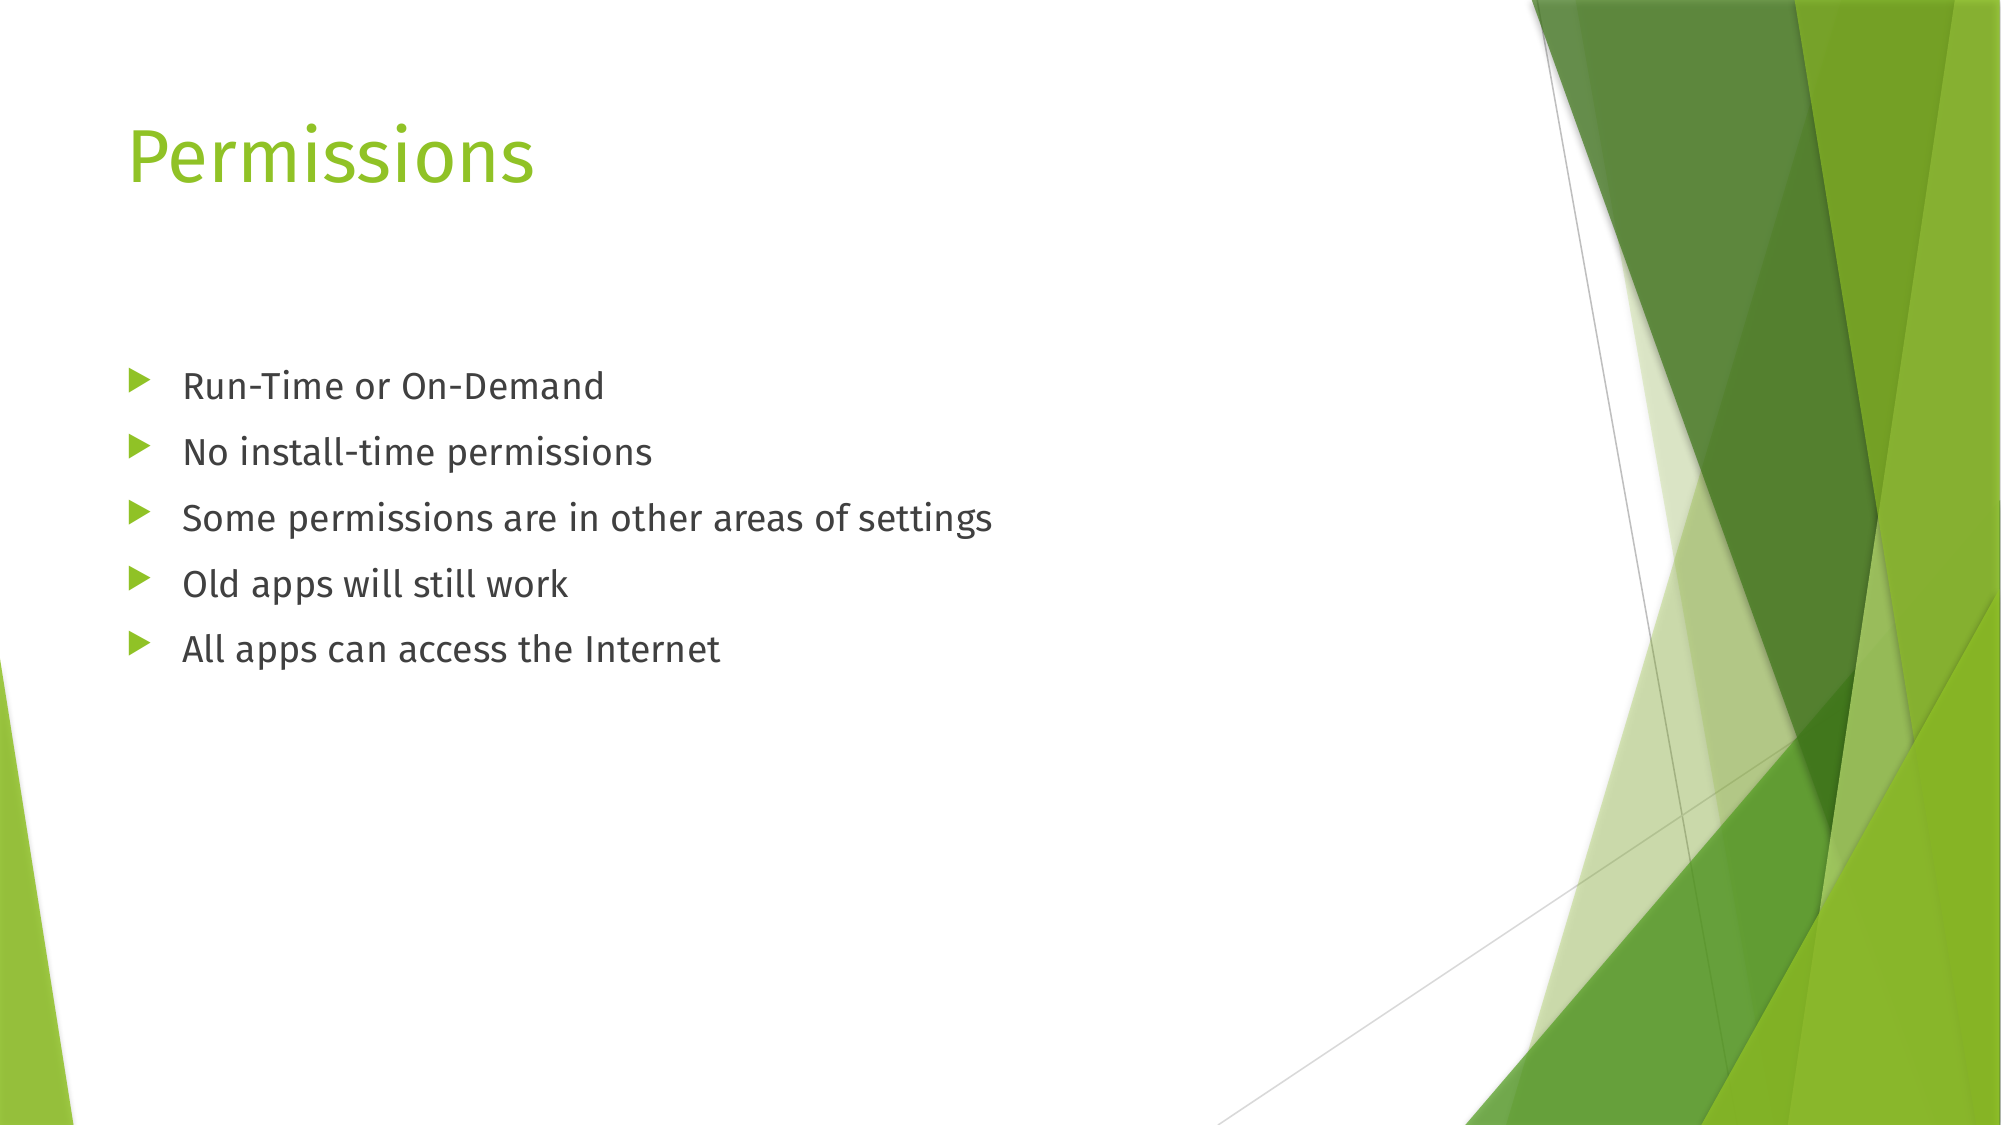

# Permissions
Run-Time or On-Demand
No install-time permissions
Some permissions are in other areas of settings
Old apps will still work
All apps can access the Internet